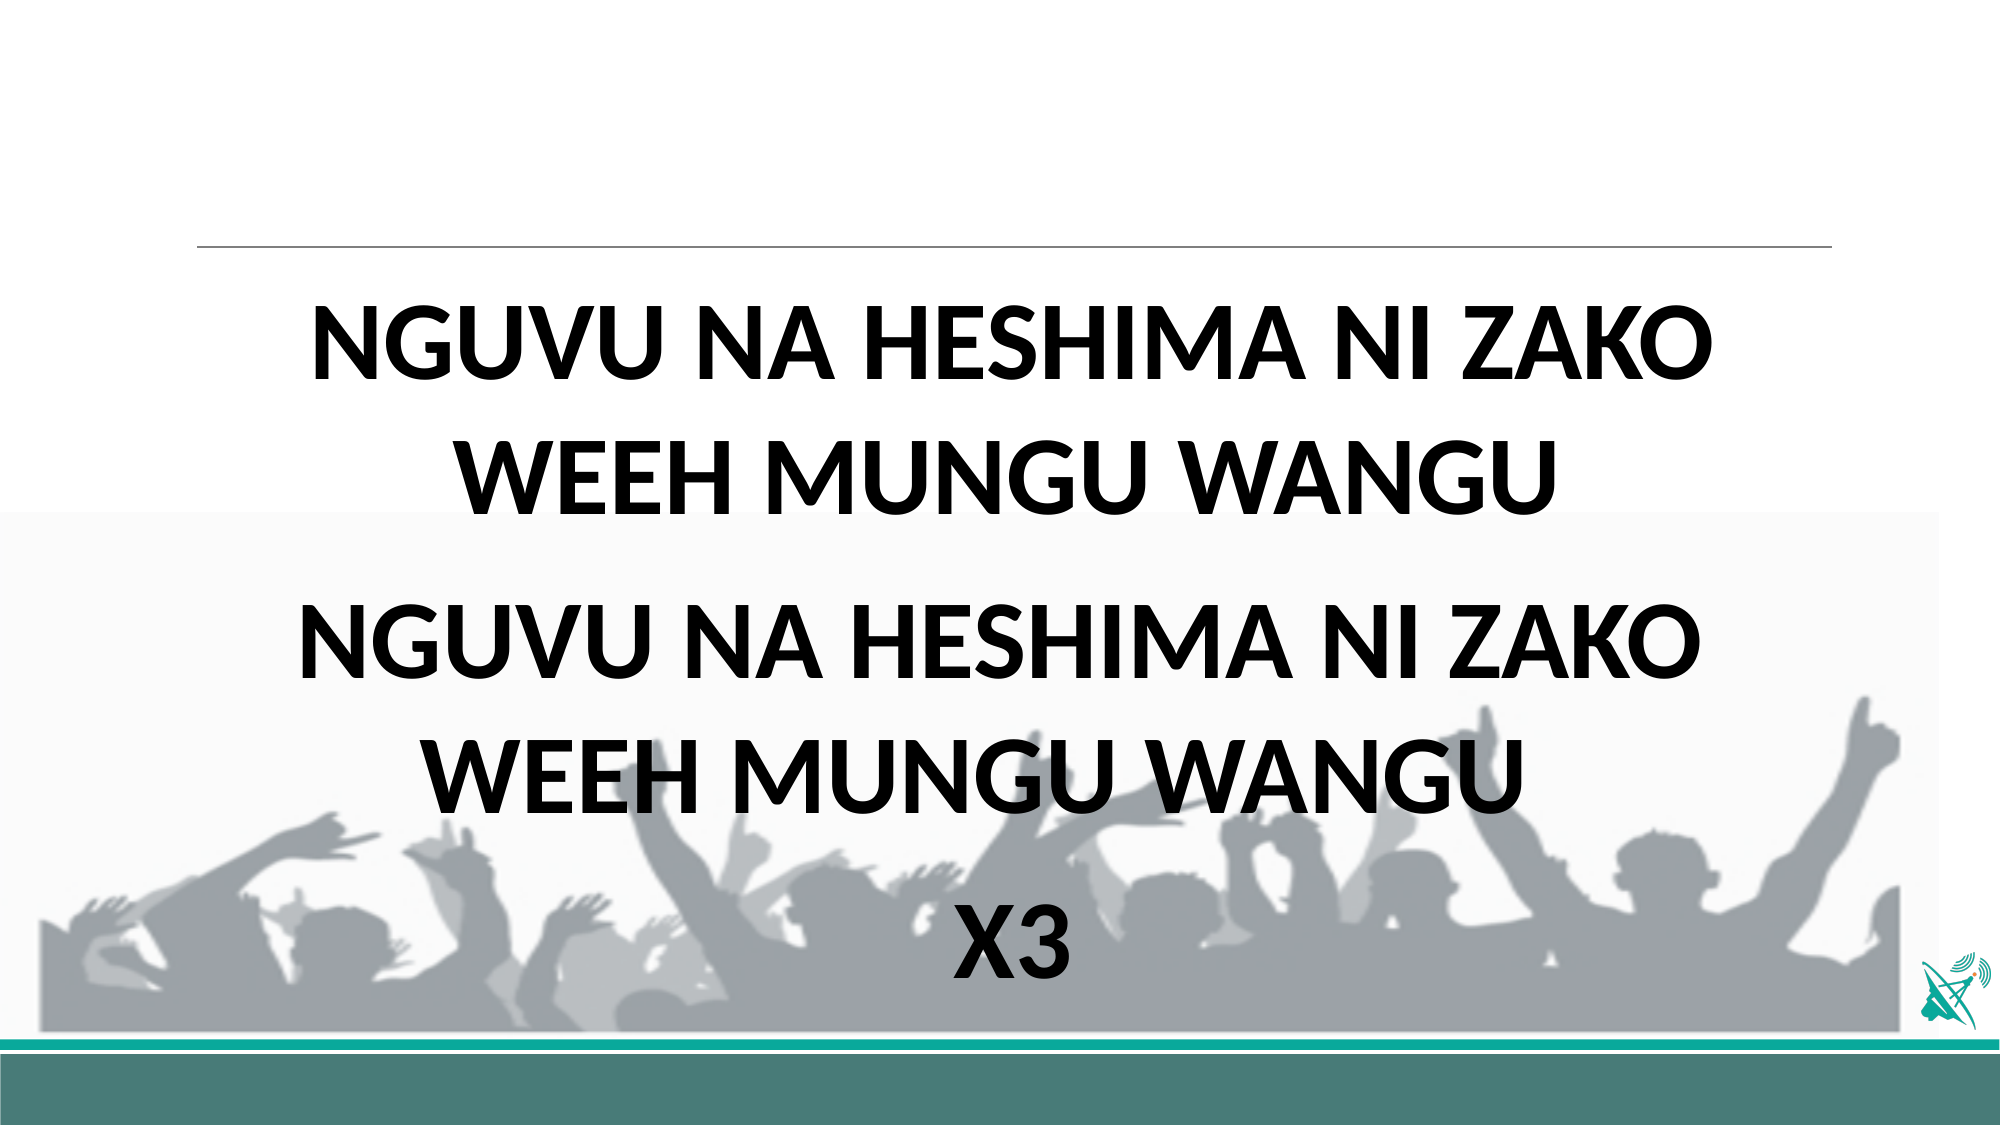

#
NGUVU NA HESHIMA NI ZAKO WEEH MUNGU WANGU
NGUVU NA HESHIMA NI ZAKO WEEH MUNGU WANGU
X3